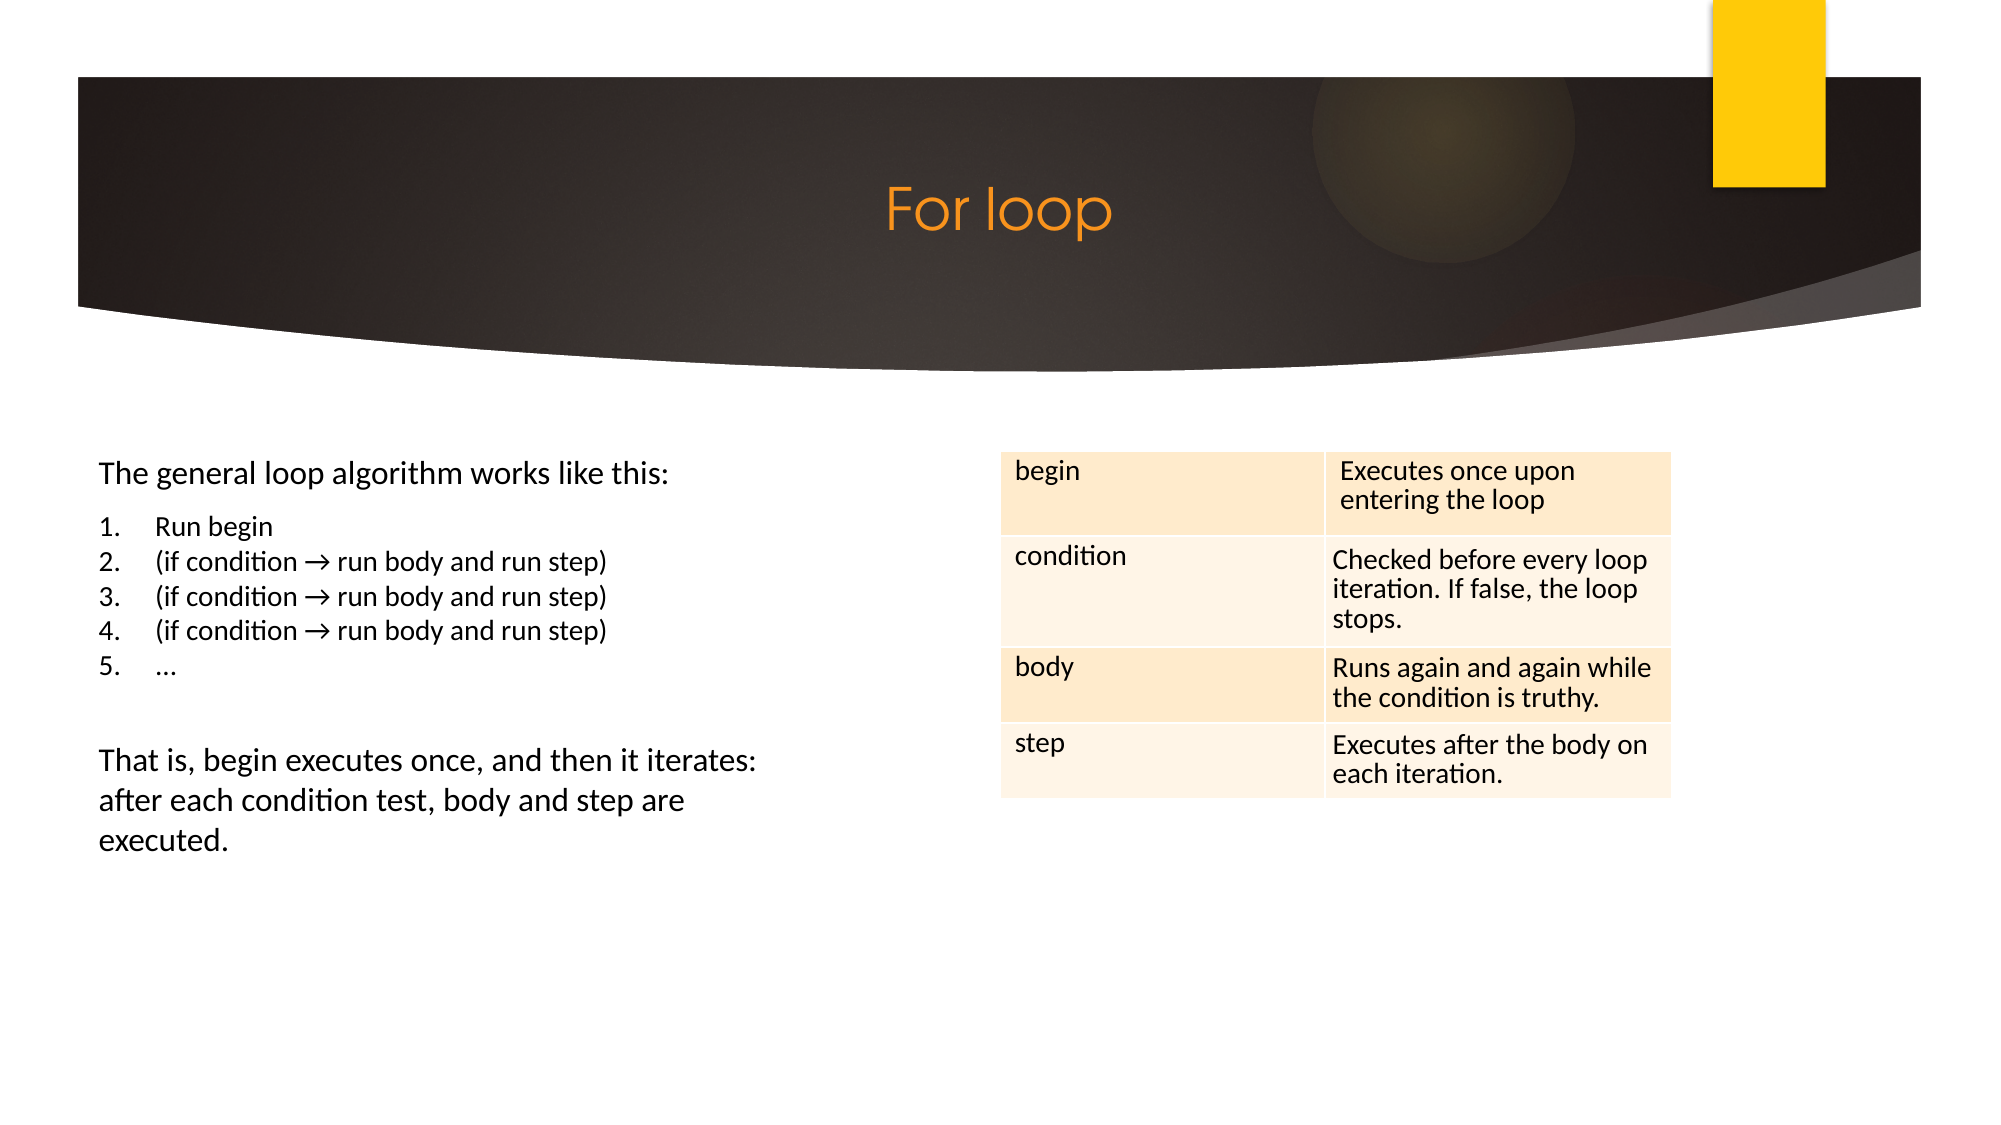

# For loop
The general loop algorithm works like this:
| begin | Executes once upon entering the loop |
| --- | --- |
| condition | Checked before every loop iteration. If false, the loop stops. |
| body | Runs again and again while the condition is truthy. |
| step | Executes after the body on each iteration. |
Run begin
(if condition → run body and run step)
(if condition → run body and run step)
(if condition → run body and run step)
...
That is, begin executes once, and then it iterates: after each condition test, body and step are executed.